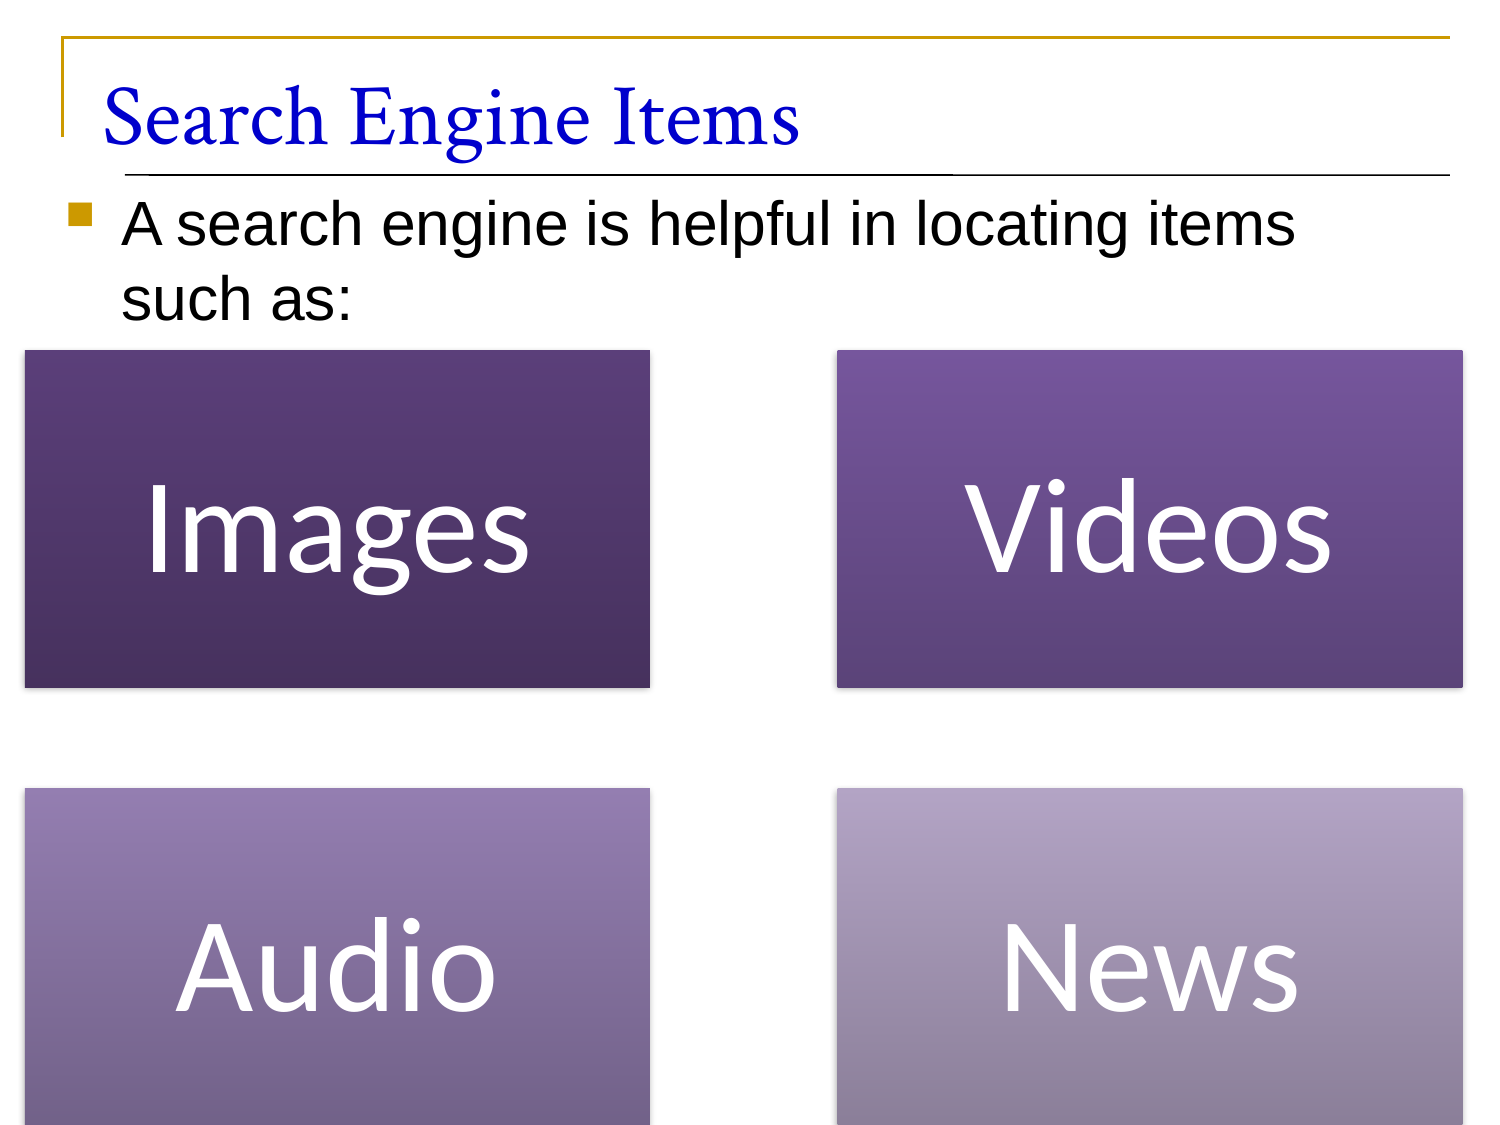

# Search Engine Items
A search engine is helpful in locating items such as:
Images
Videos
Audio
News